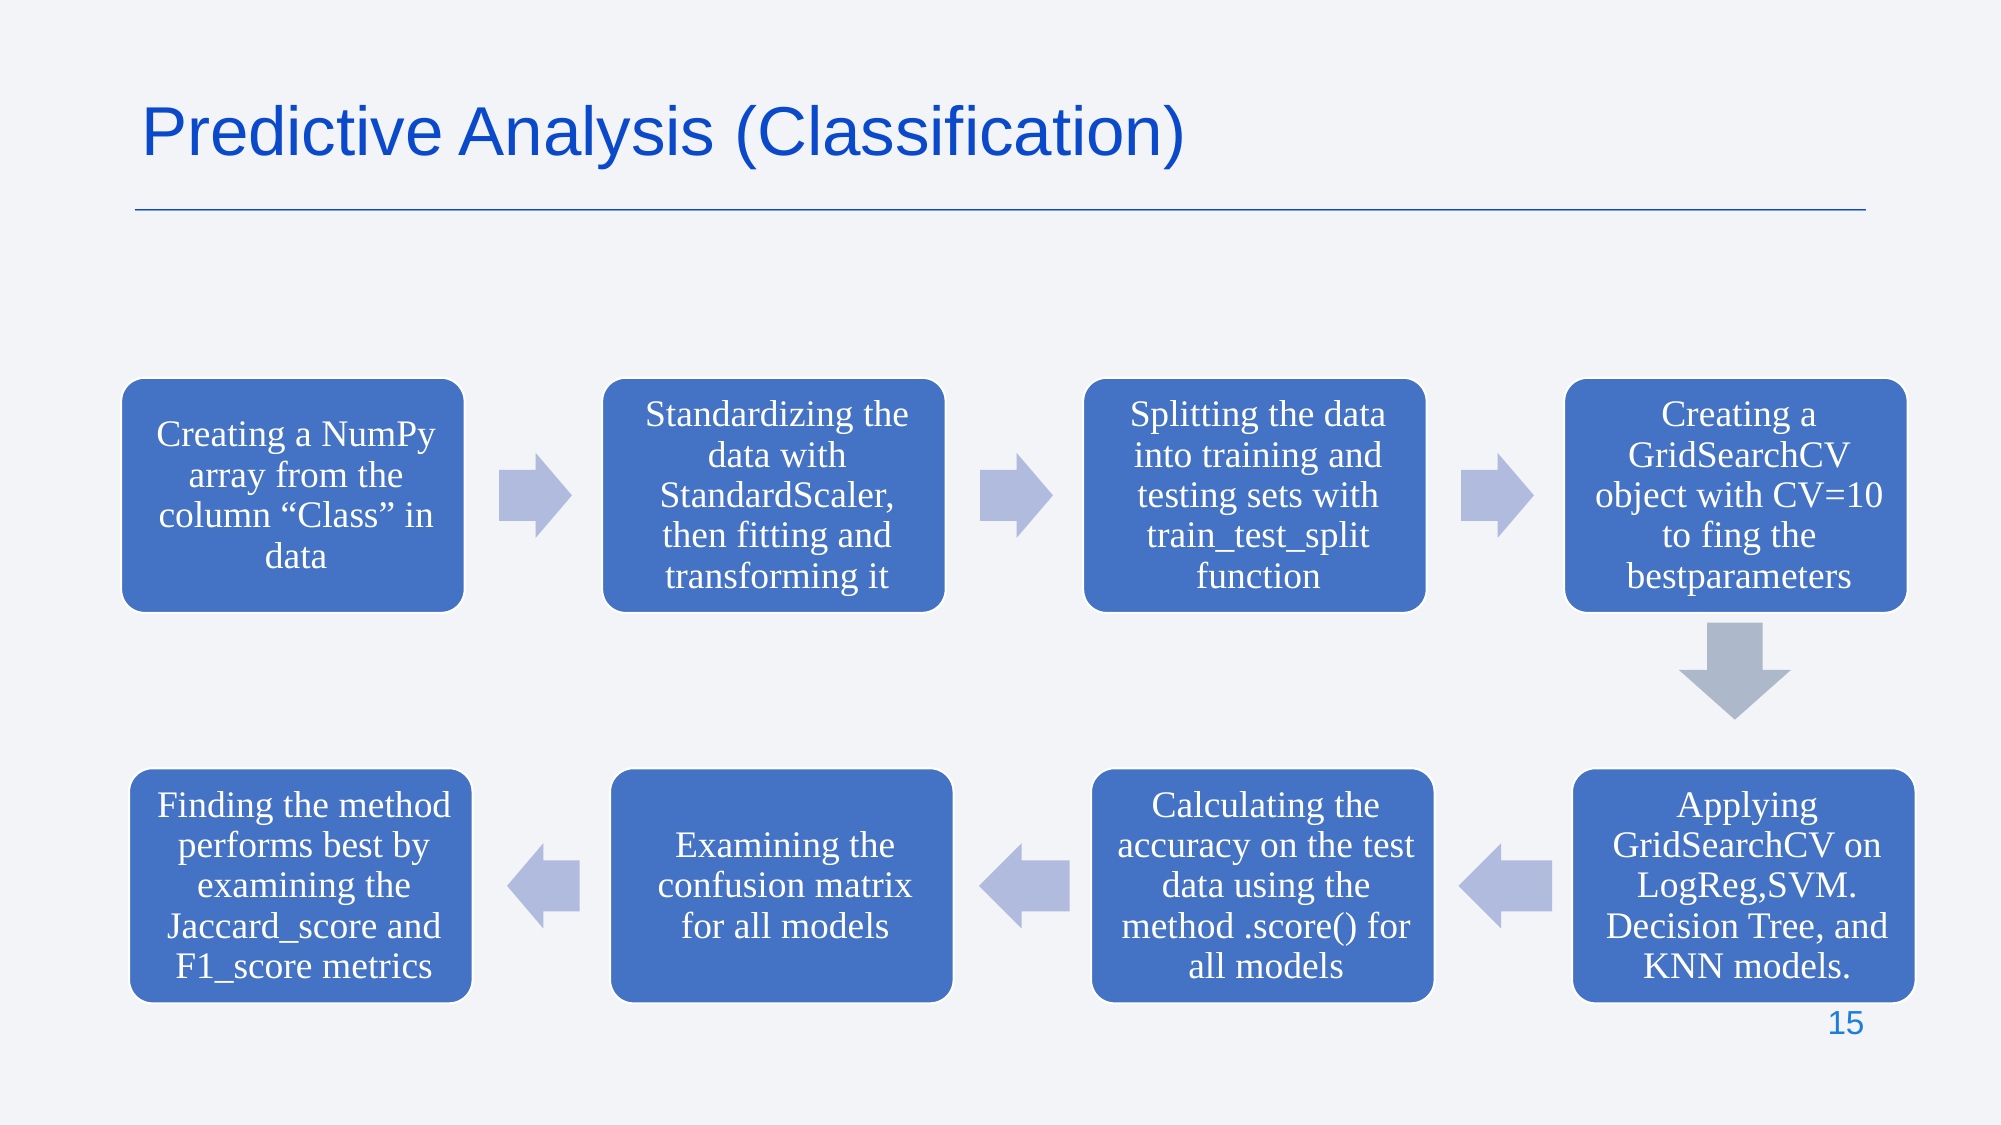

Predictive Analysis (Classification)
Creating a NumPy array from the column “Class” in data

Standardizing the data with StandardScaler, then fitting and transforming it

Splitting the data into training and testing sets with train_test_split function

Creating a GridSearchCV object with CV=10 to fing the bestparameters

Finding the method performs best by examining the Jaccard_score and F1_score metrics

Examining the confusion matrix for all models

Calculating the accuracy on the test data using the method .score() for all models

Applying GridSearchCV on LogReg,SVM. Decision Tree, and KNN models.
15